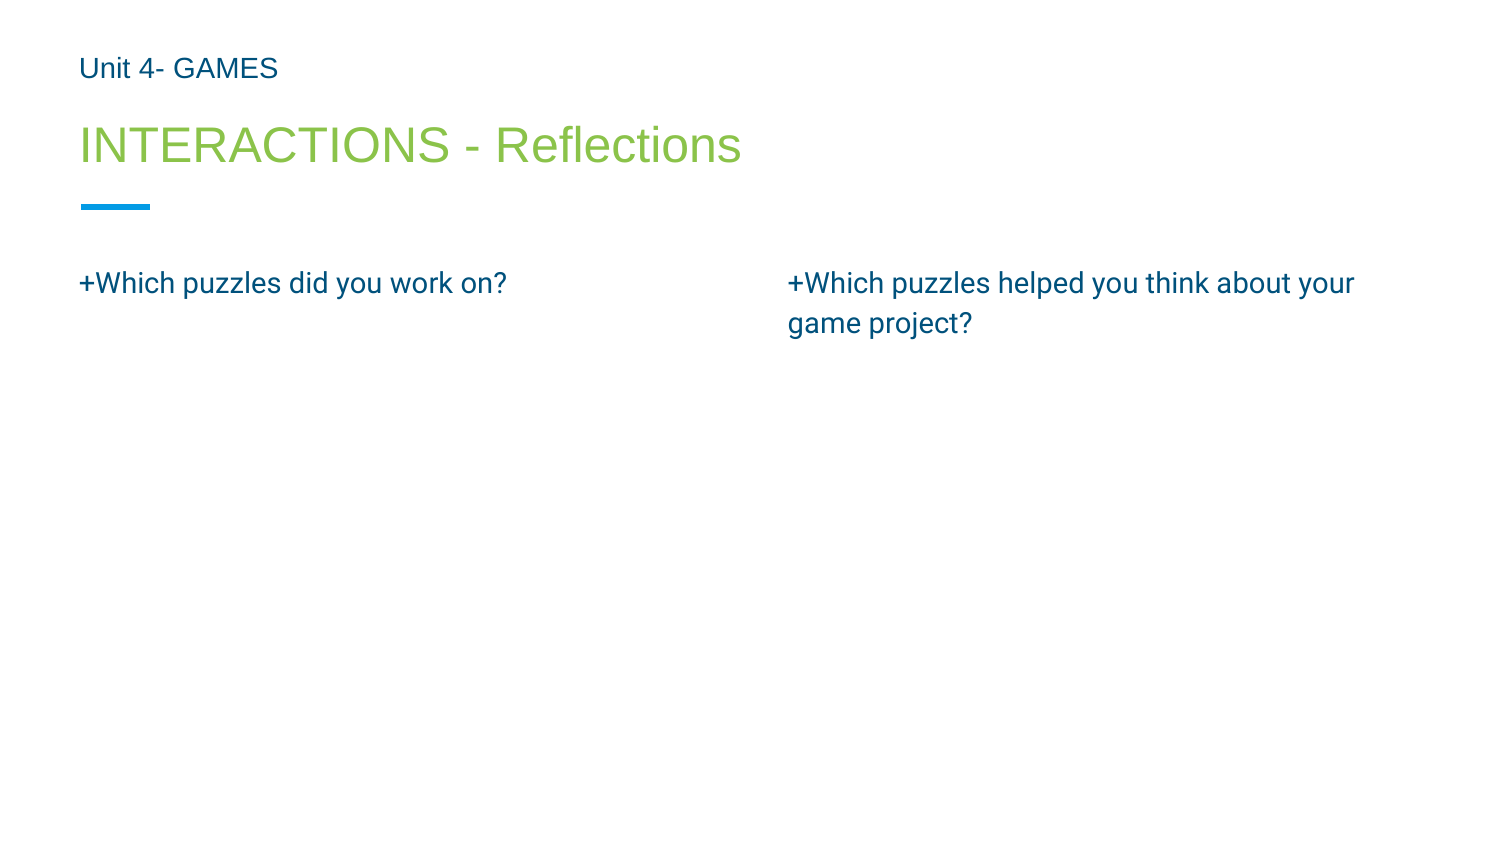

Unit 4- GAMES

# INTERACTIONS - Reflections
+Which puzzles did you work on?
+Which puzzles helped you think about your game project?